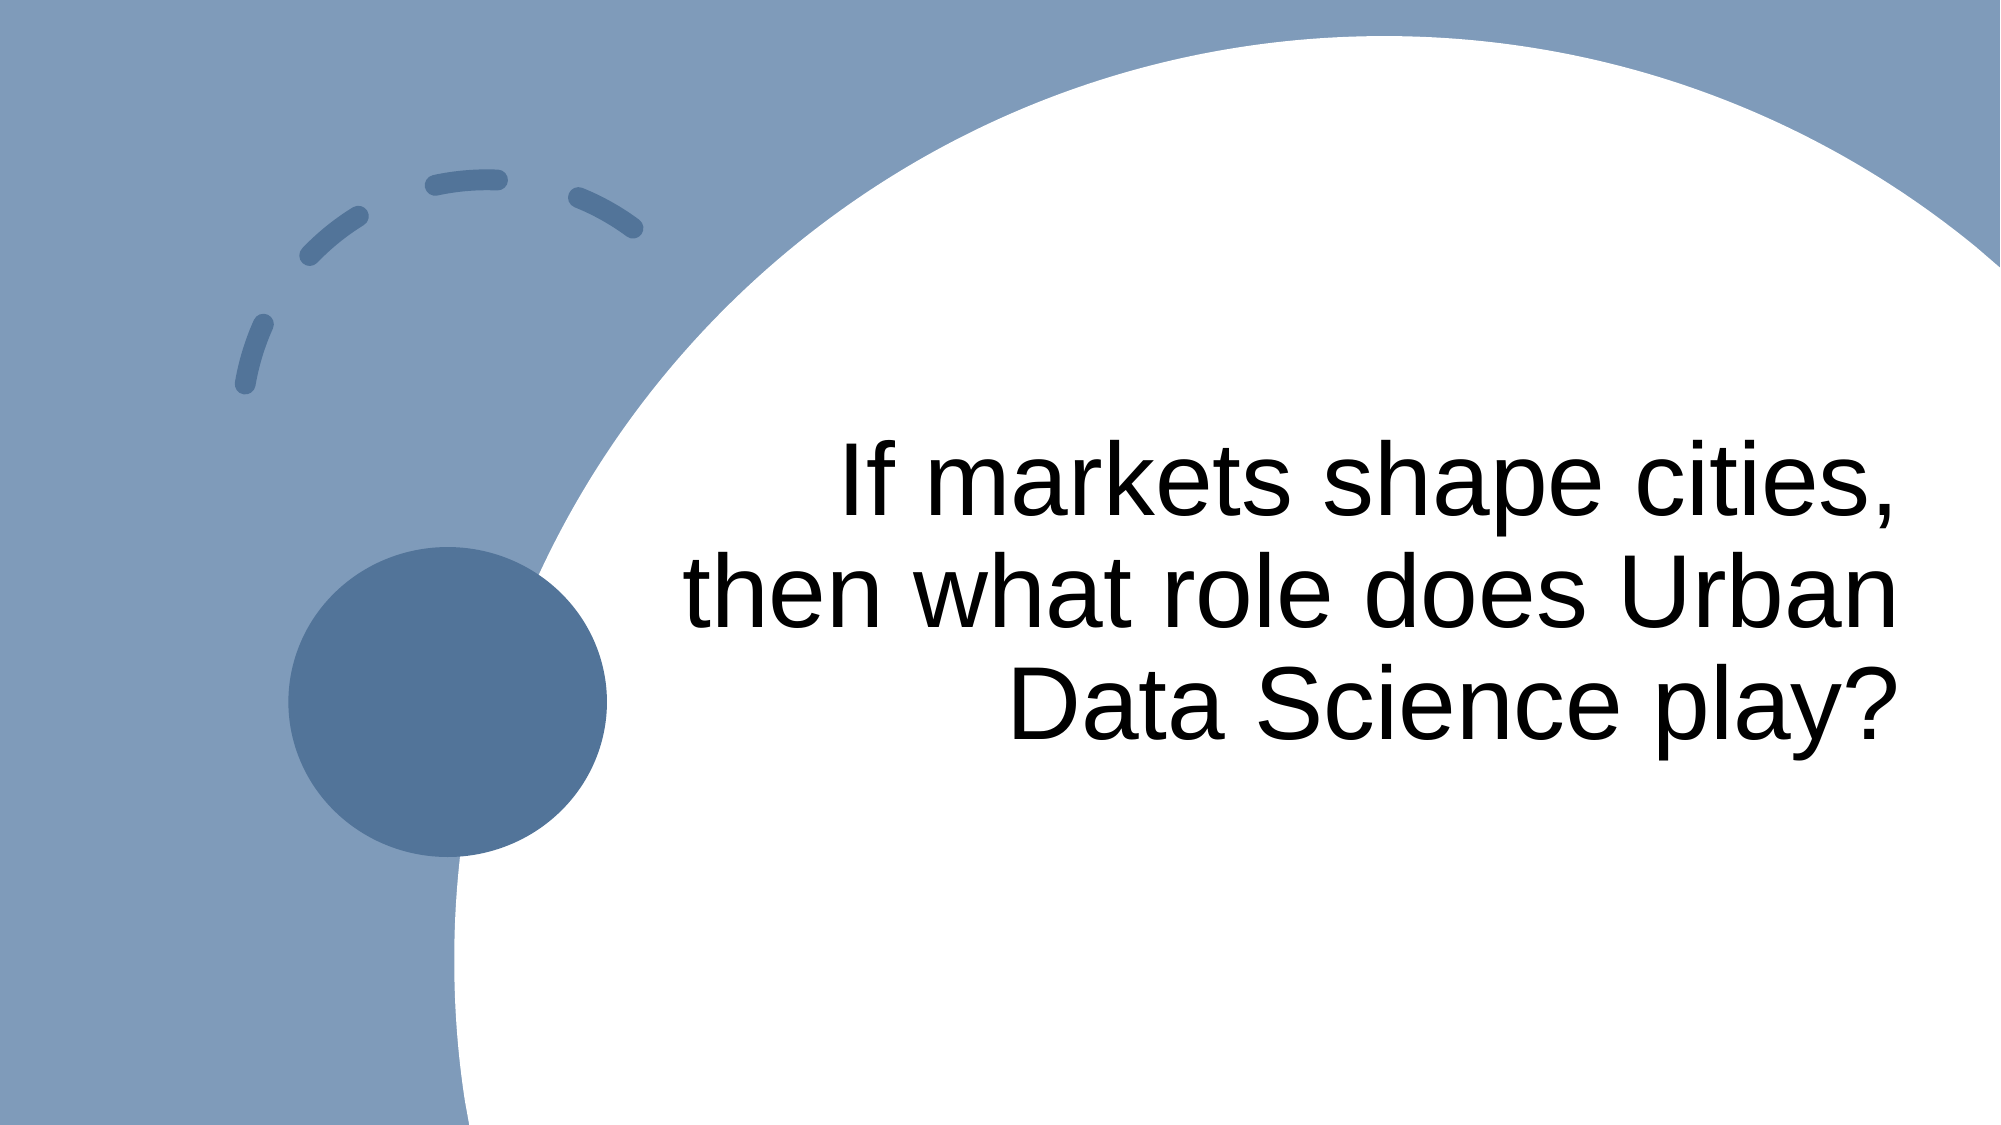

# If markets shape cities, then what role does Urban Data Science play?